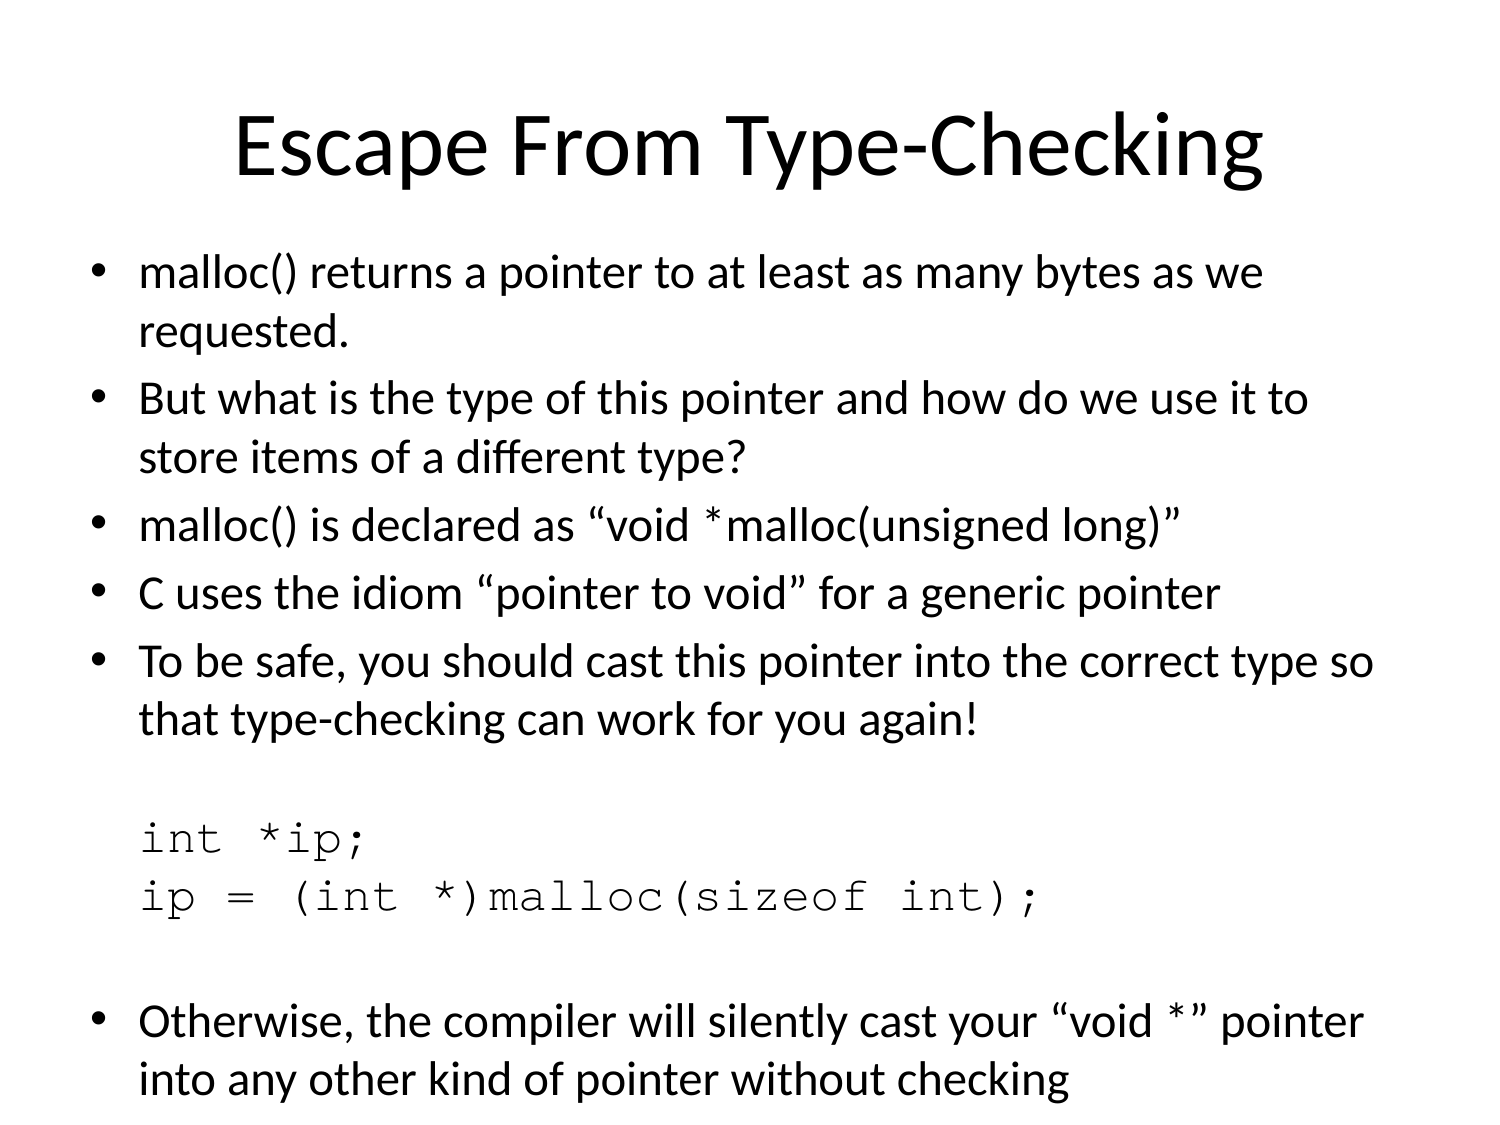

# Escape From Type-Checking
malloc() returns a pointer to at least as many bytes as we requested.
But what is the type of this pointer and how do we use it to store items of a different type?
malloc() is declared as “void *malloc(unsigned long)”
C uses the idiom “pointer to void” for a generic pointer
To be safe, you should cast this pointer into the correct type so that type-checking can work for you again!
int *ip;
ip = (int *)malloc(sizeof int);
Otherwise, the compiler will silently cast your “void *” pointer into any other kind of pointer without checking